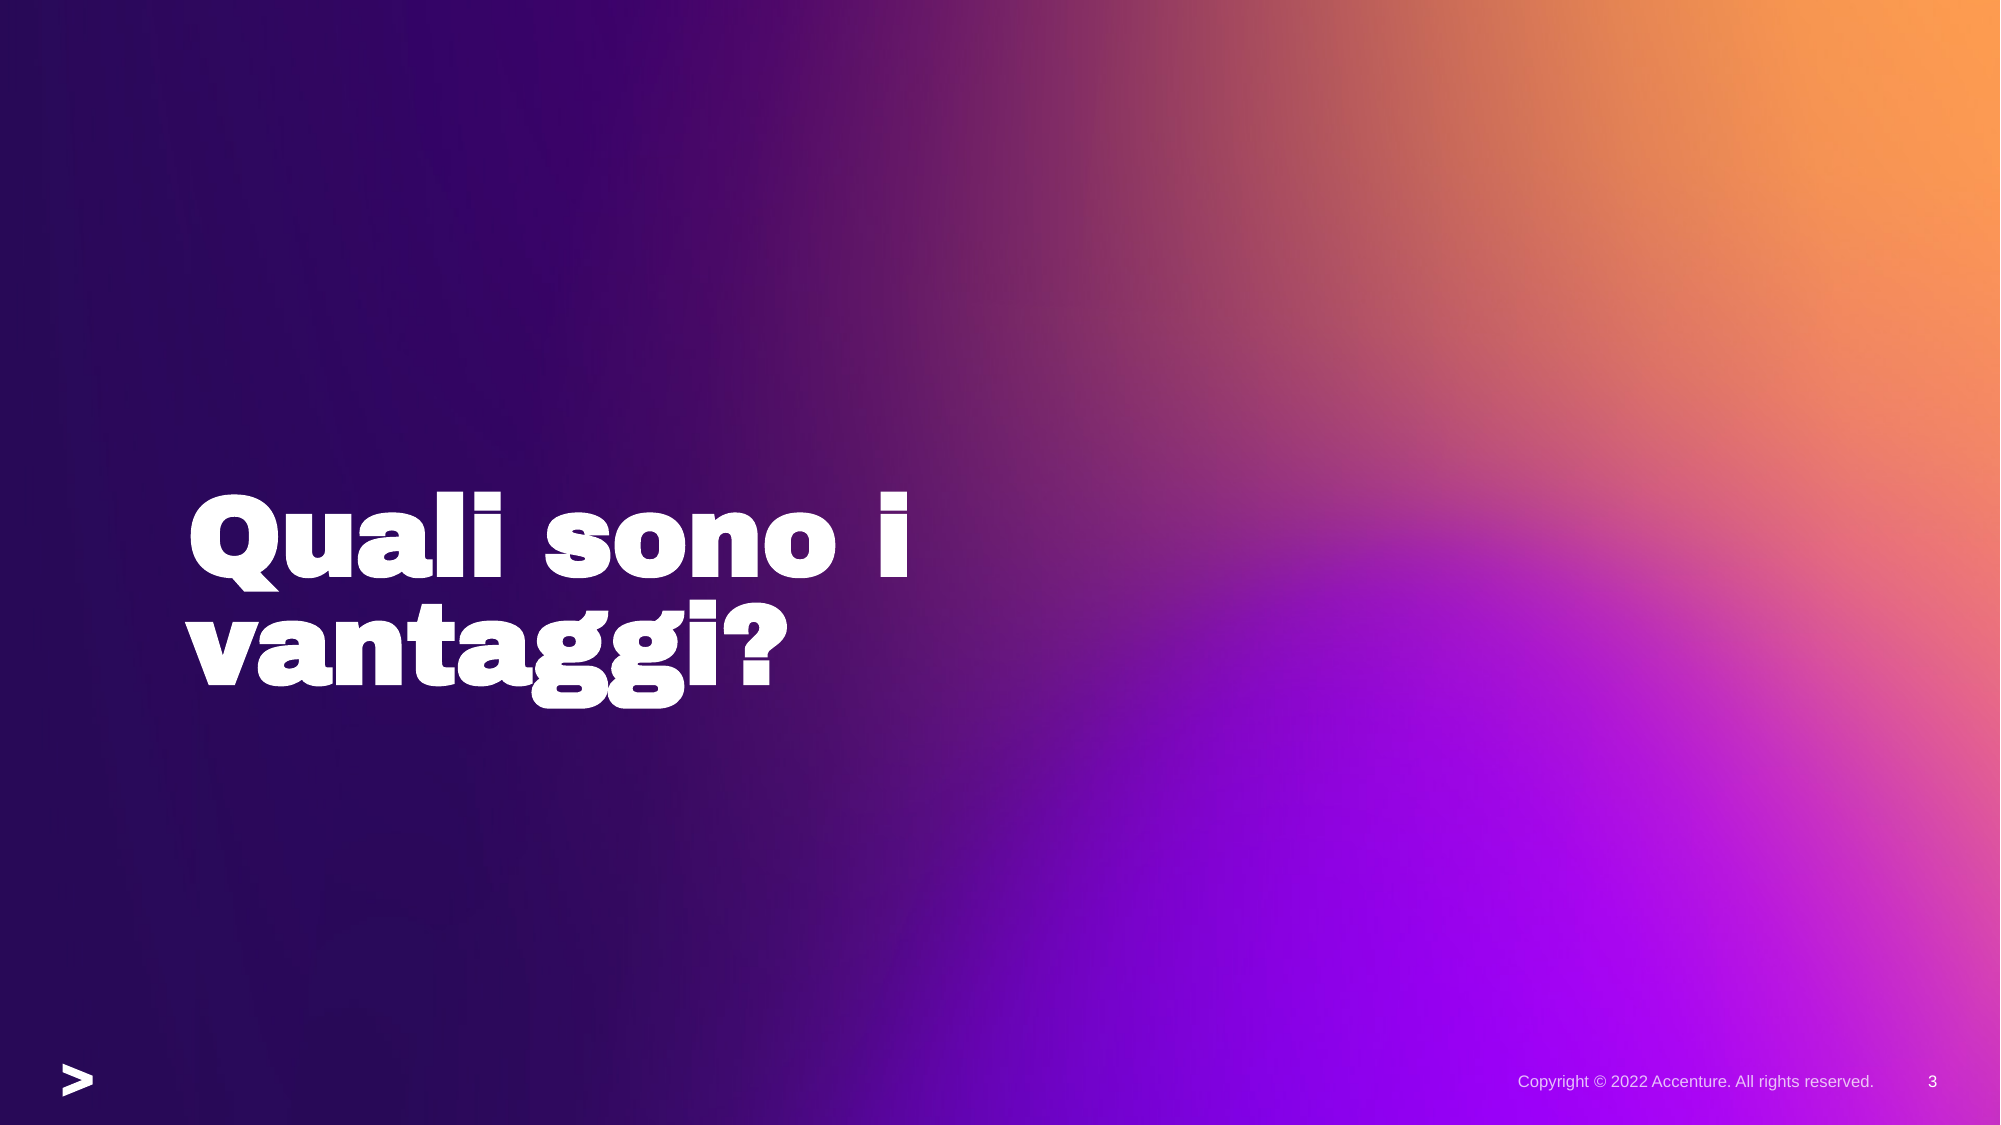

# Quali sono i vantaggi?
Copyright © 2022 Accenture. All rights reserved.
3